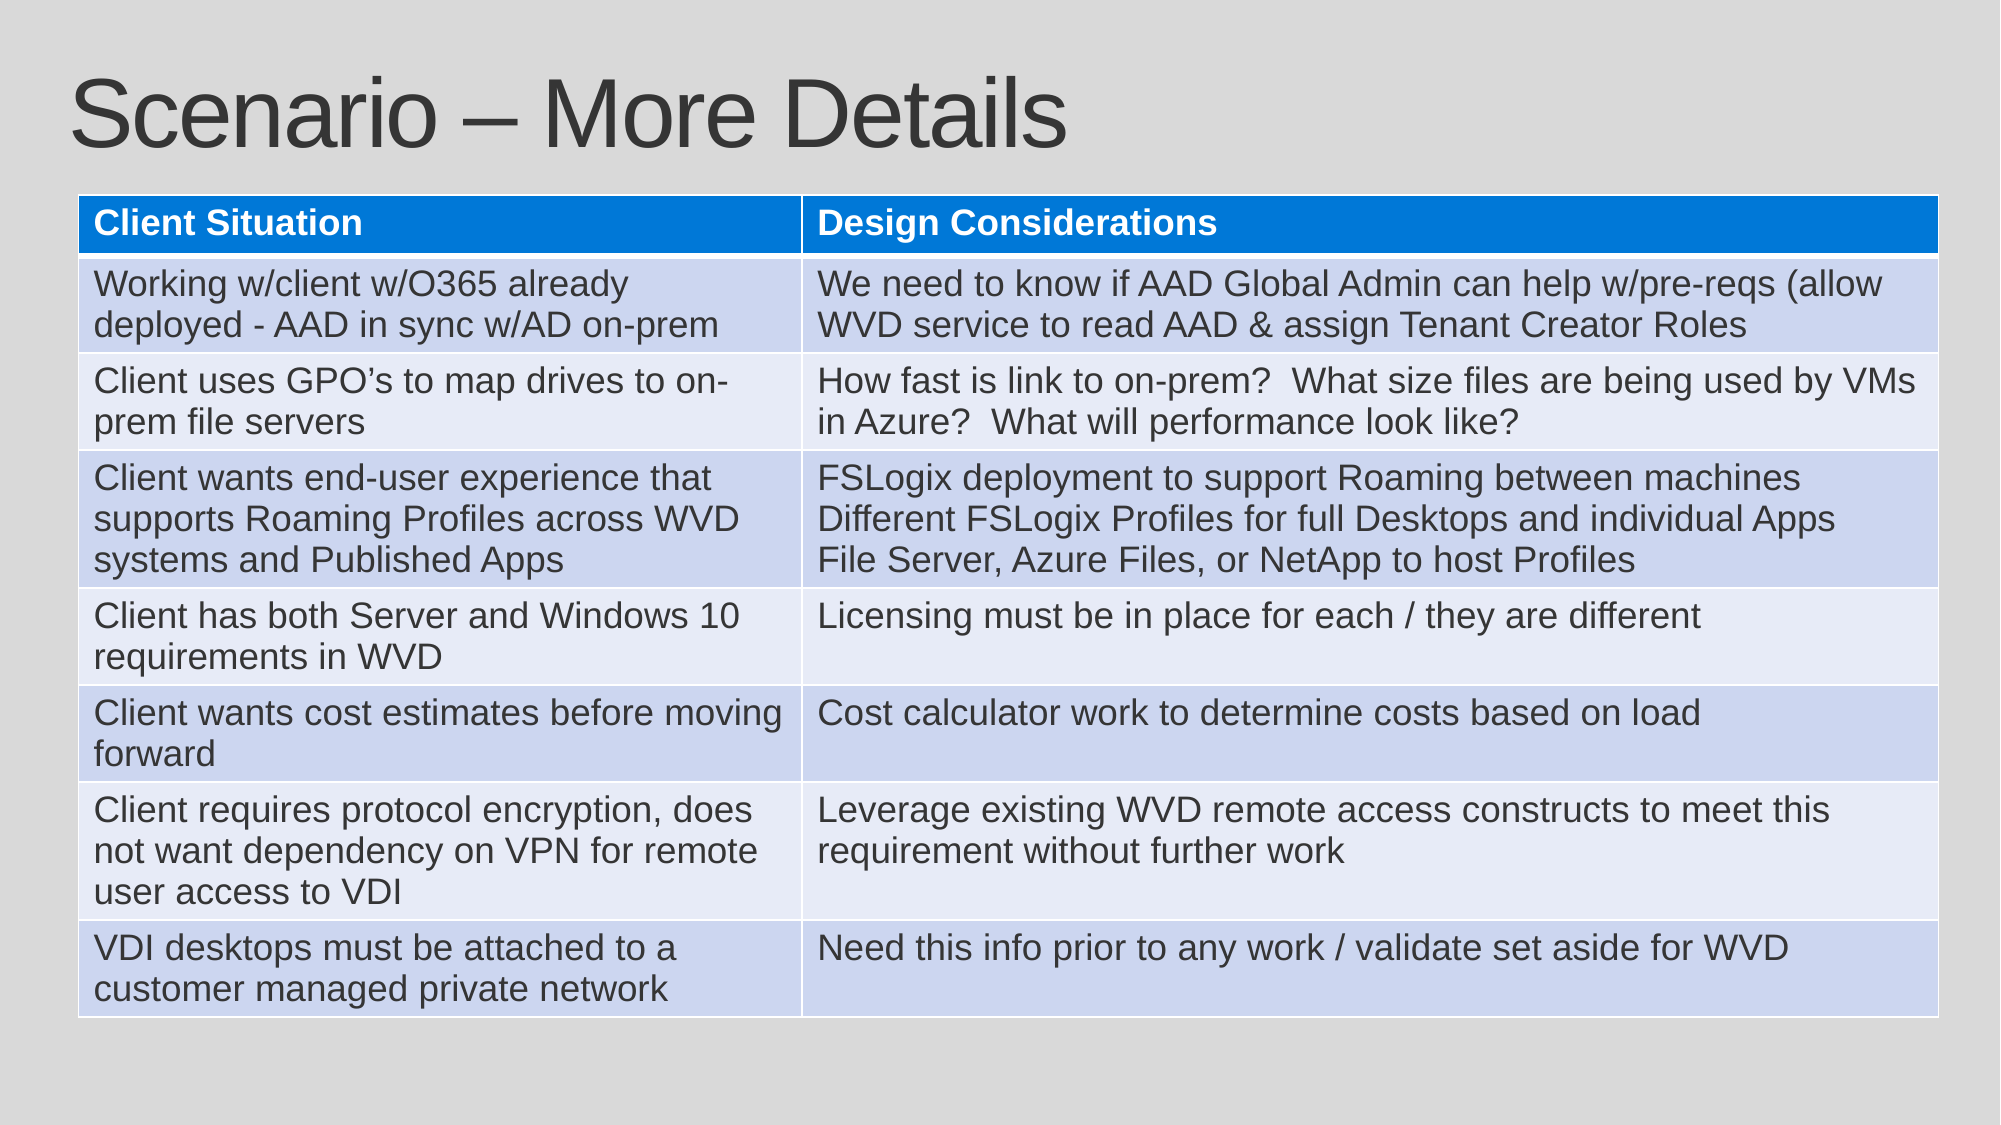

# Scenario – More Details
| Client Situation | Design Considerations |
| --- | --- |
| Working w/client w/O365 already deployed - AAD in sync w/AD on-prem | We need to know if AAD Global Admin can help w/pre-reqs (allow WVD service to read AAD & assign Tenant Creator Roles |
| Client uses GPO’s to map drives to on-prem file servers | How fast is link to on-prem? What size files are being used by VMs in Azure? What will performance look like? |
| Client wants end-user experience that supports Roaming Profiles across WVD systems and Published Apps | FSLogix deployment to support Roaming between machines Different FSLogix Profiles for full Desktops and individual Apps File Server, Azure Files, or NetApp to host Profiles |
| Client has both Server and Windows 10 requirements in WVD | Licensing must be in place for each / they are different |
| Client wants cost estimates before moving forward | Cost calculator work to determine costs based on load |
| Client requires protocol encryption, does not want dependency on VPN for remote user access to VDI | Leverage existing WVD remote access constructs to meet this requirement without further work |
| VDI desktops must be attached to a customer managed private network | Need this info prior to any work / validate set aside for WVD |